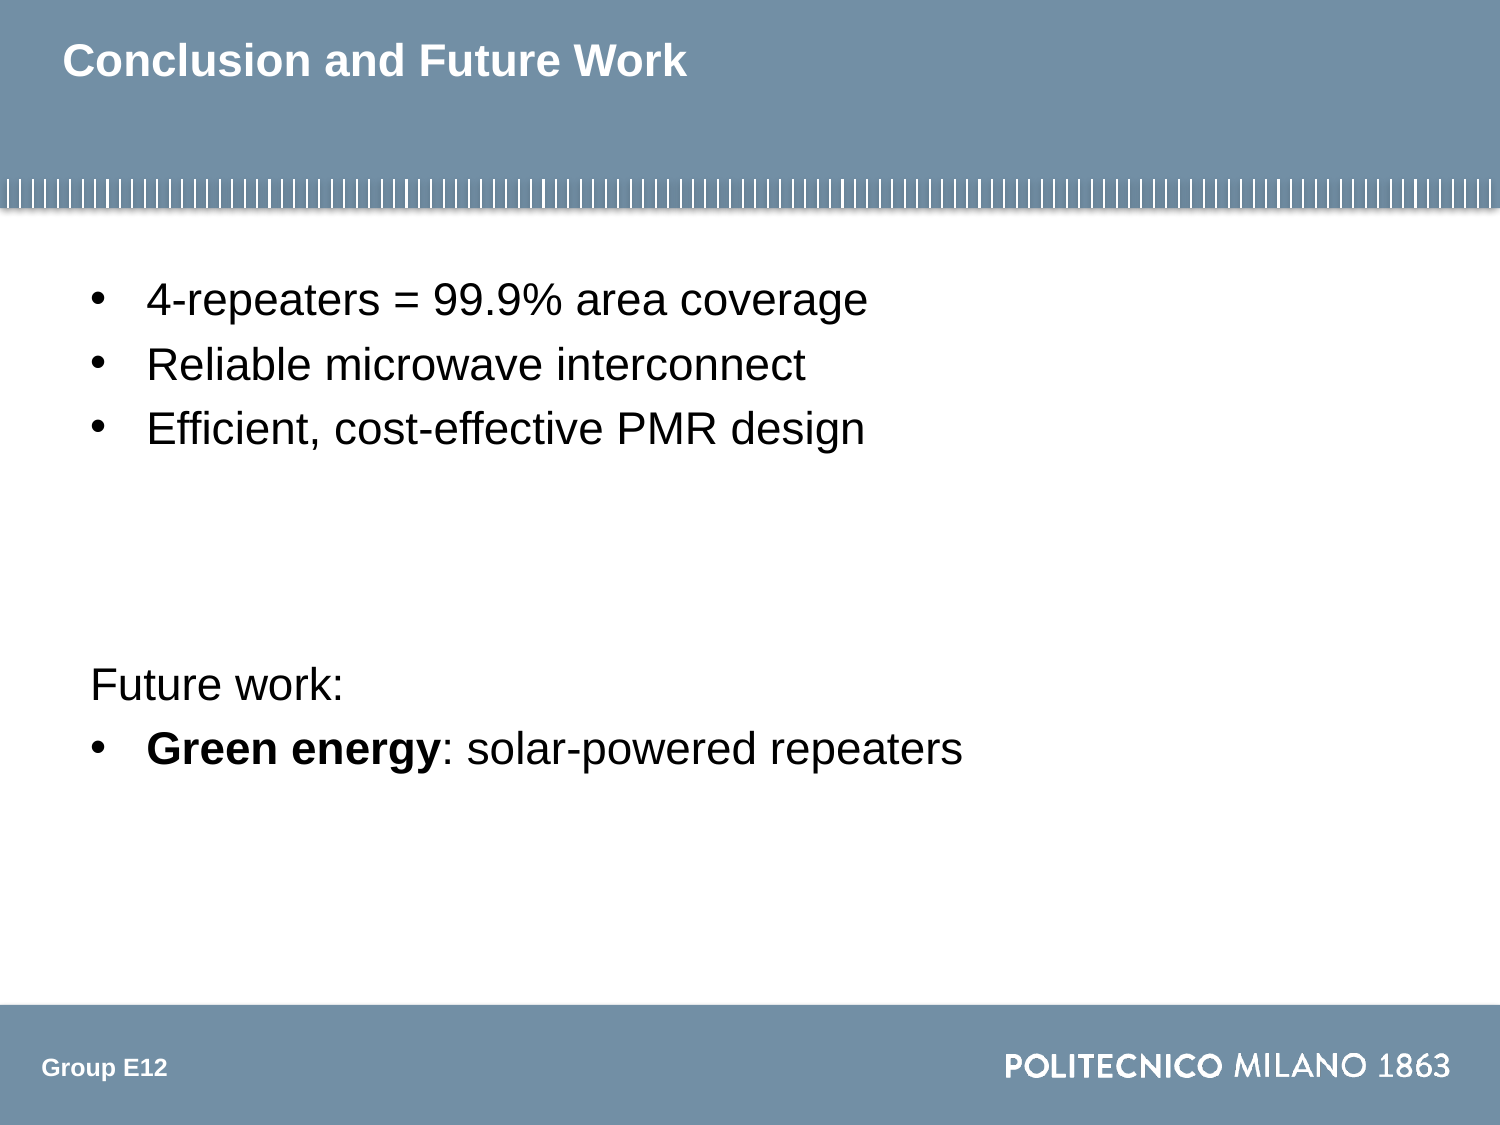

# Conclusion and Future Work
4-repeaters = 99.9% area coverage
Reliable microwave interconnect
Efficient, cost-effective PMR design

Future work:
Green energy: solar-powered repeaters